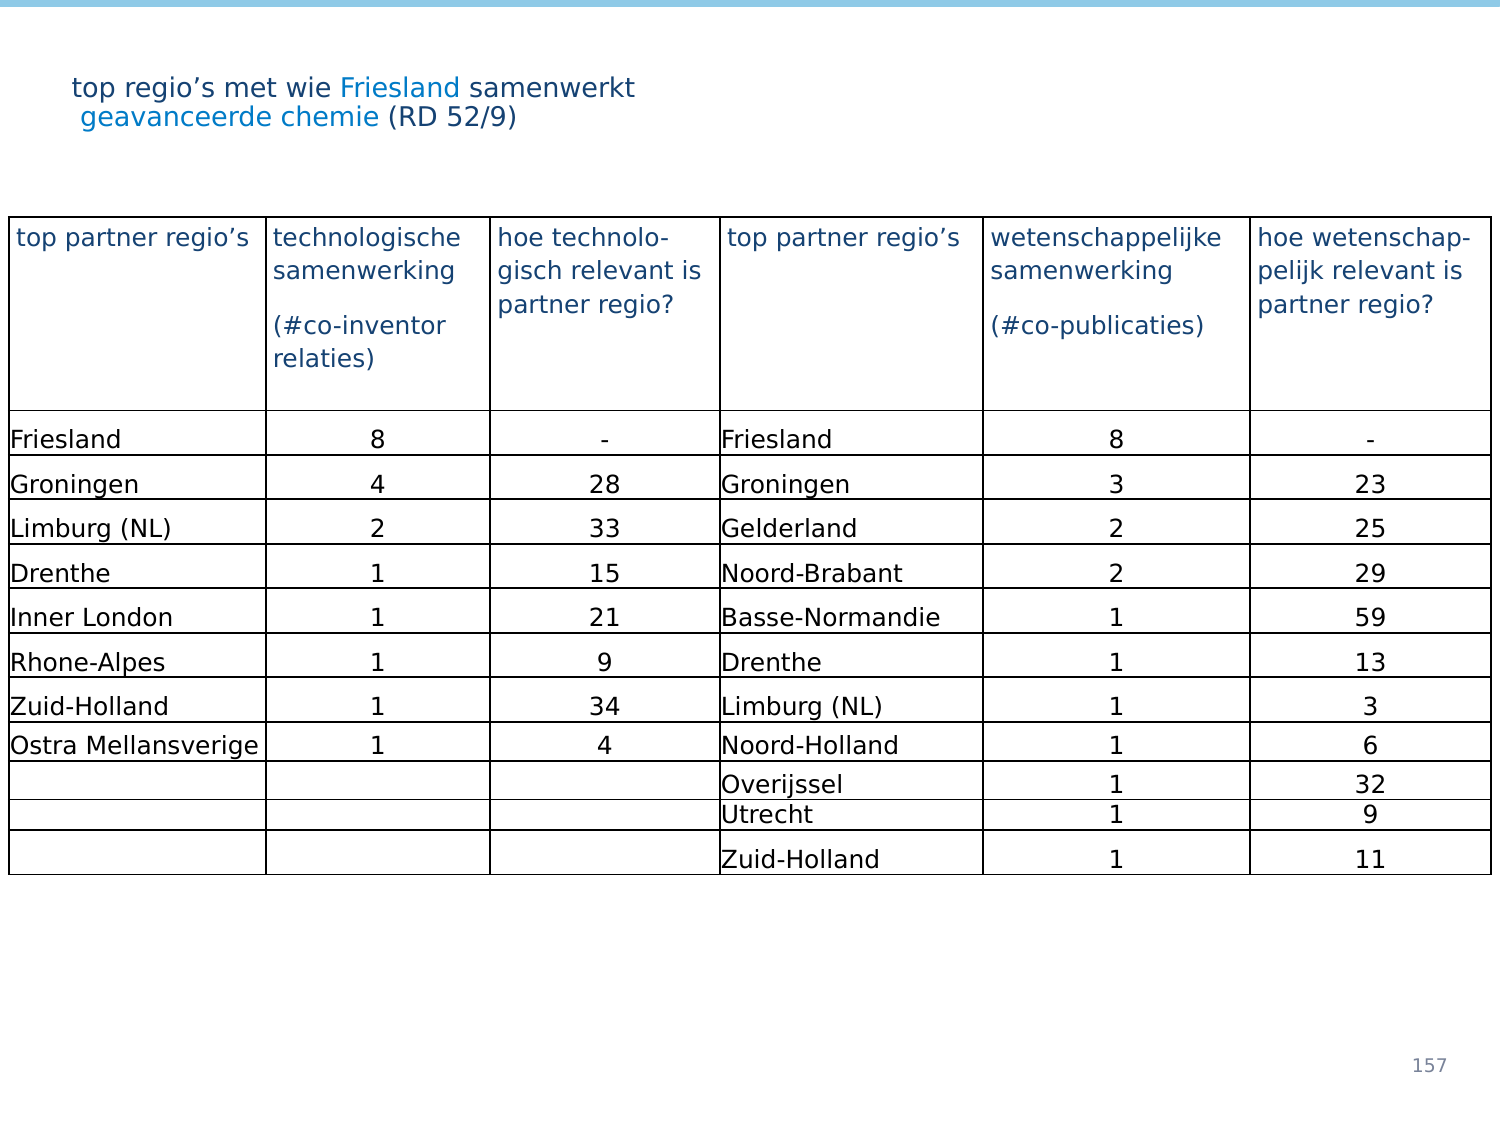

# top regio’s met wie Friesland samenwerkt geavanceerde chemie (RD 52/9)
| top partner regio’s | technologische samenwerking (#co-inventor relaties) | hoe technolo-gisch relevant is partner regio? | top partner regio’s | wetenschappelijke samenwerking (#co-publicaties) | hoe wetenschap-pelijk relevant is partner regio? |
| --- | --- | --- | --- | --- | --- |
| Friesland | 8 | - | Friesland | 8 | - |
| Groningen | 4 | 28 | Groningen | 3 | 23 |
| Limburg (NL) | 2 | 33 | Gelderland | 2 | 25 |
| Drenthe | 1 | 15 | Noord-Brabant | 2 | 29 |
| Inner London | 1 | 21 | Basse-Normandie | 1 | 59 |
| Rhone-Alpes | 1 | 9 | Drenthe | 1 | 13 |
| Zuid-Holland | 1 | 34 | Limburg (NL) | 1 | 3 |
| Ostra Mellansverige | 1 | 4 | Noord-Holland | 1 | 6 |
|  |  |  | Overijssel | 1 | 32 |
|  |  |  | Utrecht | 1 | 9 |
|  |  |  | Zuid-Holland | 1 | 11 |

157